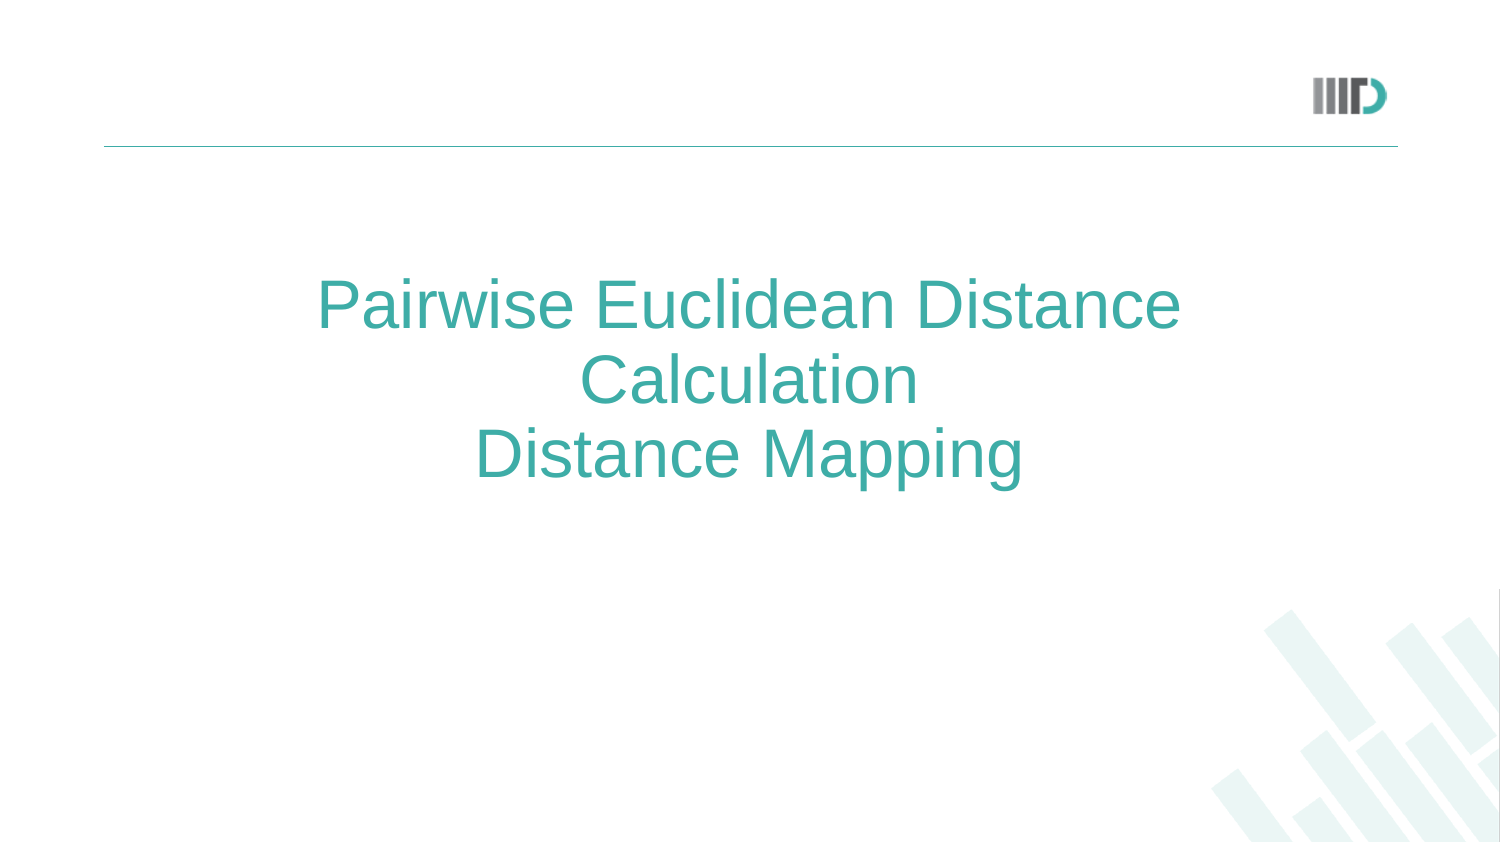

# Pairwise Euclidean Distance Calculation
Distance Mapping